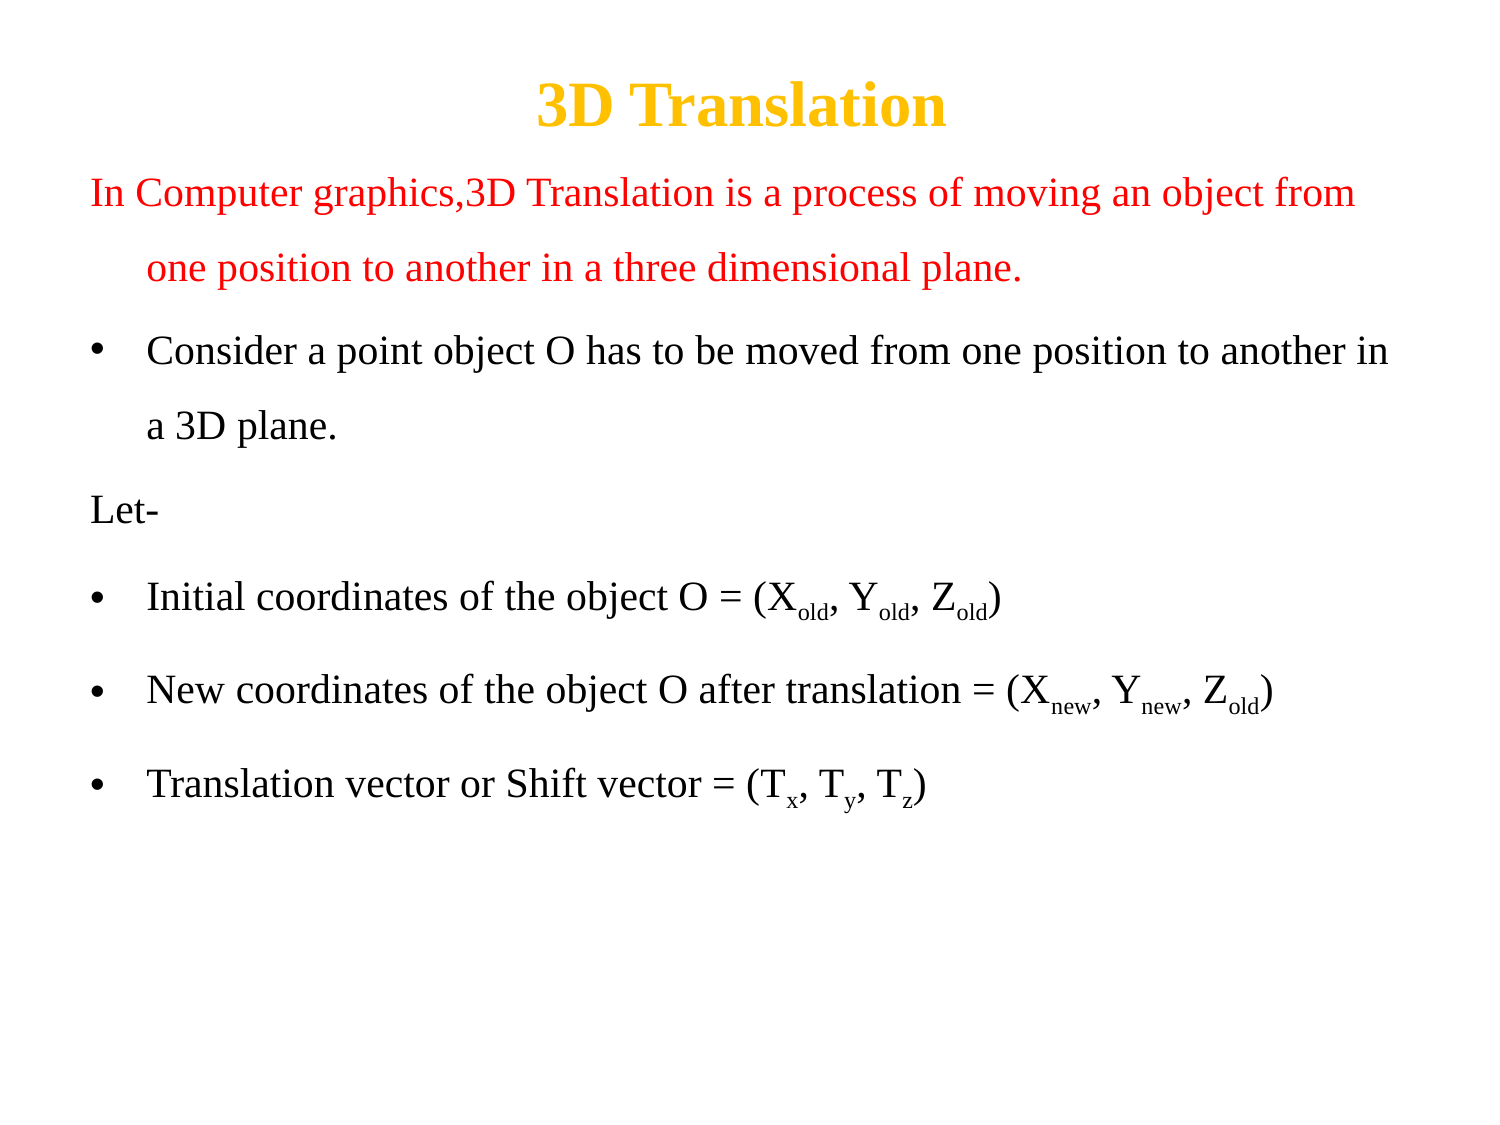

# 3D Translation
In Computer graphics,3D Translation is a process of moving an object from one position to another in a three dimensional plane.
Consider a point object O has to be moved from one position to another in a 3D plane.
Let-
Initial coordinates of the object O = (Xold, Yold, Zold)
New coordinates of the object O after translation = (Xnew, Ynew, Zold)
Translation vector or Shift vector = (Tx, Ty, Tz)